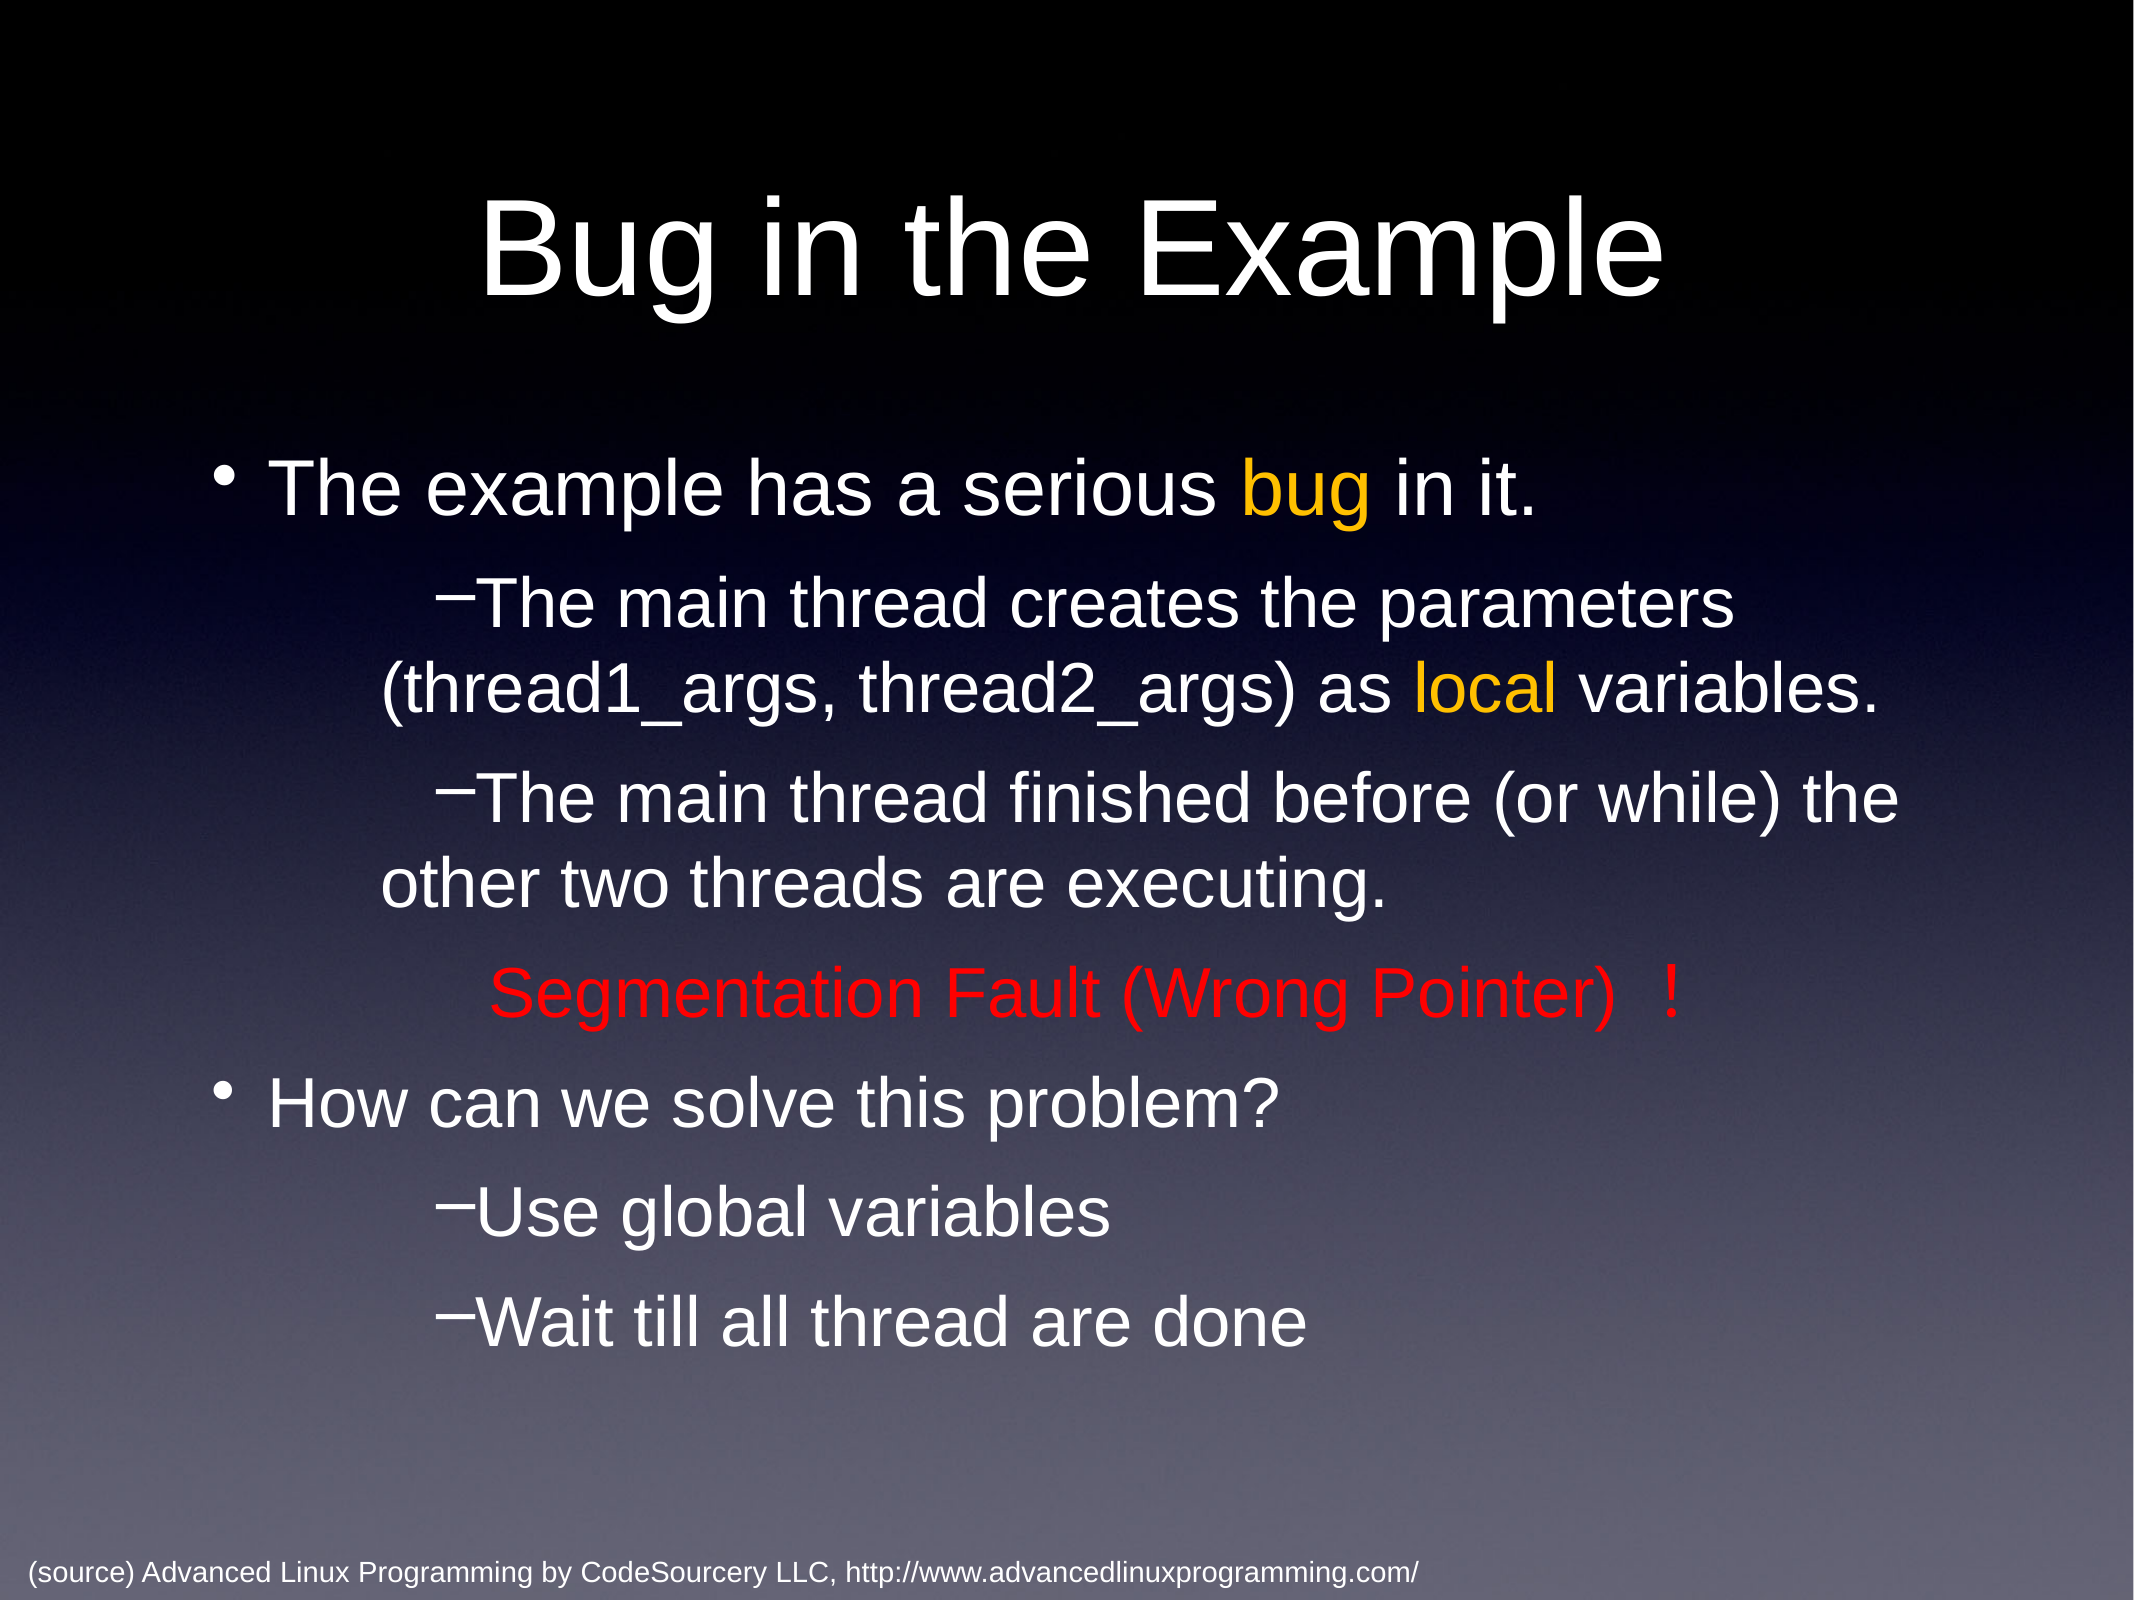

Bug in the Example
The example has a serious bug in it.
The main thread creates the parameters (thread1_args, thread2_args) as local variables.
The main thread finished before (or while) the other two threads are executing.
Segmentation Fault (Wrong Pointer)！
How can we solve this problem?
Use global variables
Wait till all thread are done

(source) Advanced Linux Programming by CodeSourcery LLC, http://www.advancedlinuxprogramming.com/